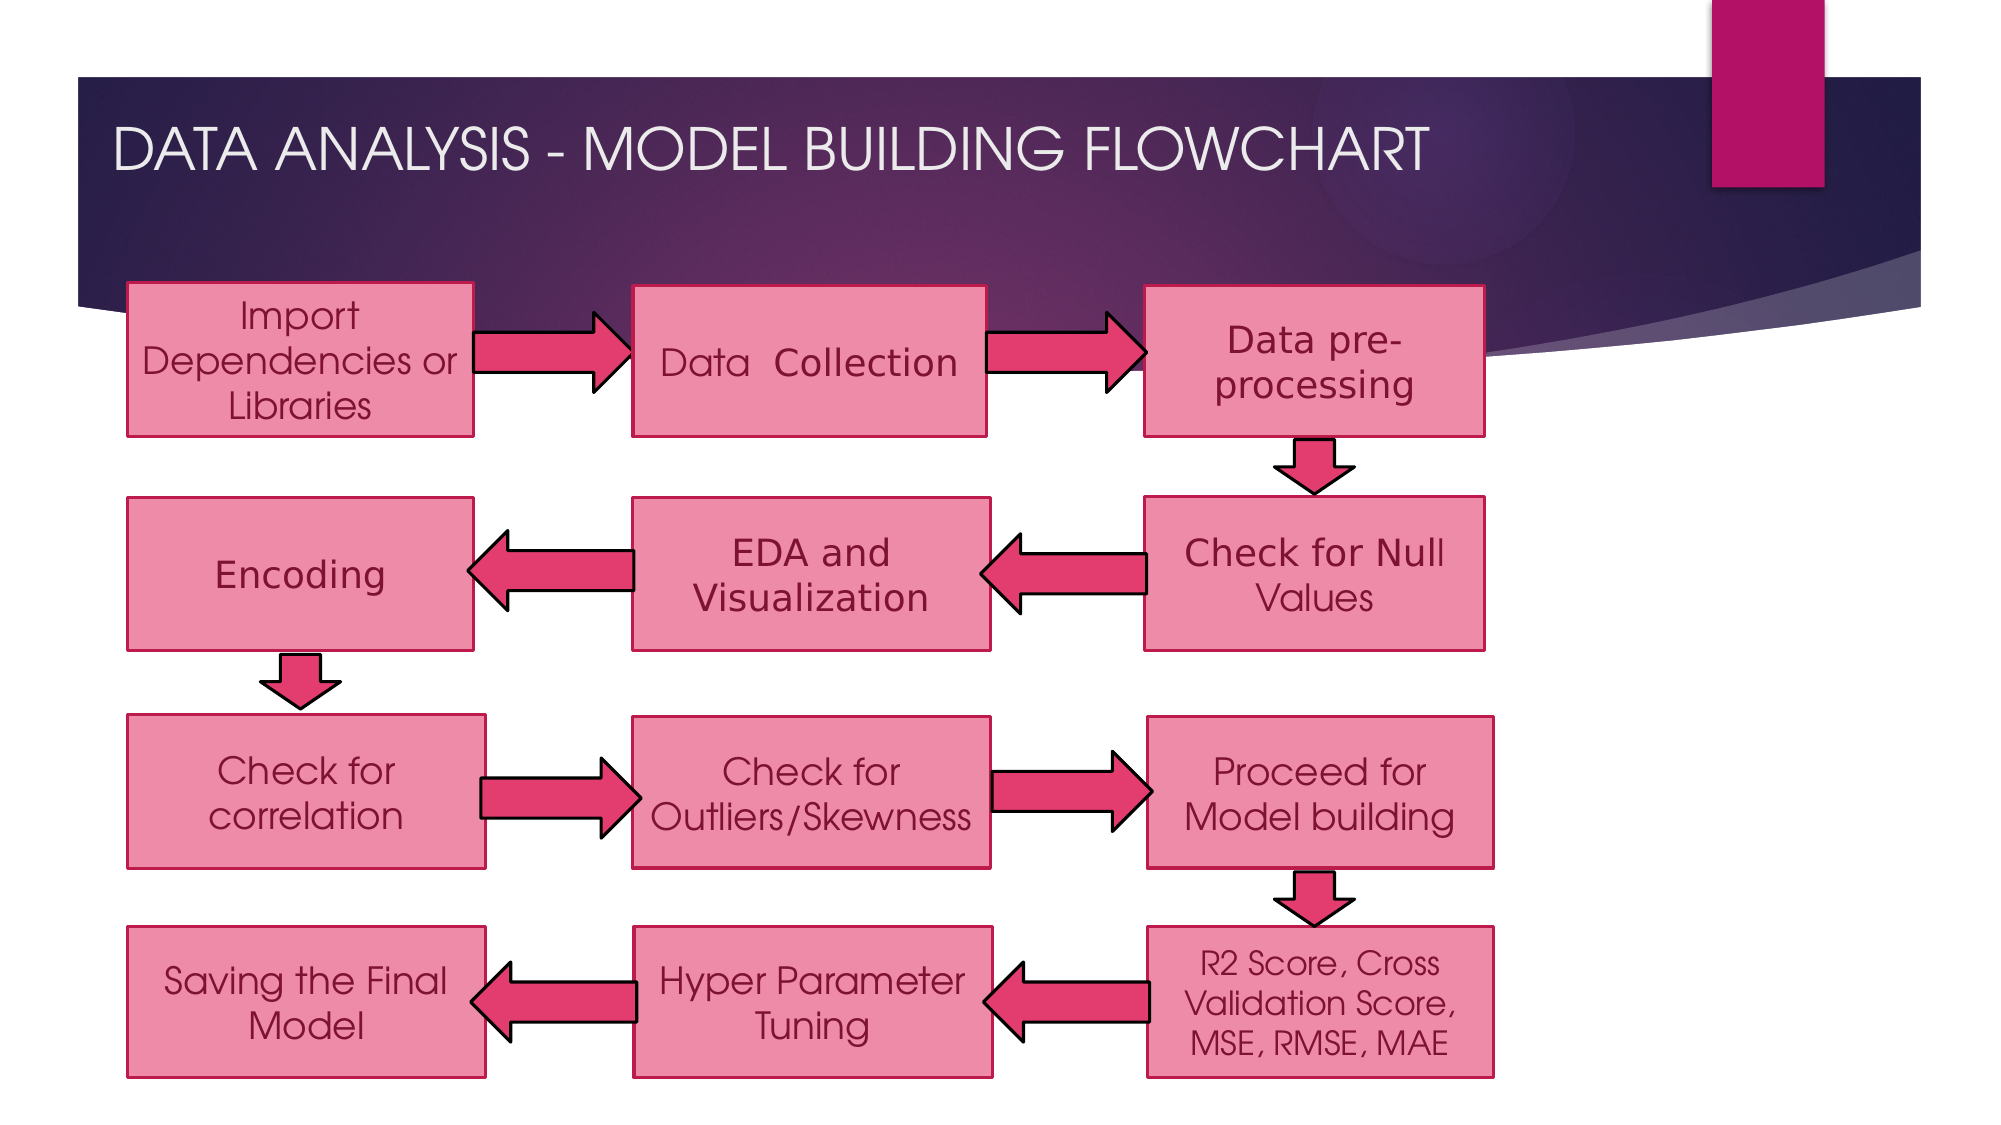

# DATA ANALYSIS - MODEL BUILDING FLOWCHART
Import Dependencies or Libraries
Data  Collection
Data pre-processing

Check for Null Values
Encoding
EDA and Visualization

Check for correlation
Check for Outliers/Skewness
Proceed for Model building

Saving the Final Model
Hyper Parameter Tuning
R2 Score, Cross Validation Score, MSE, RMSE, MAE